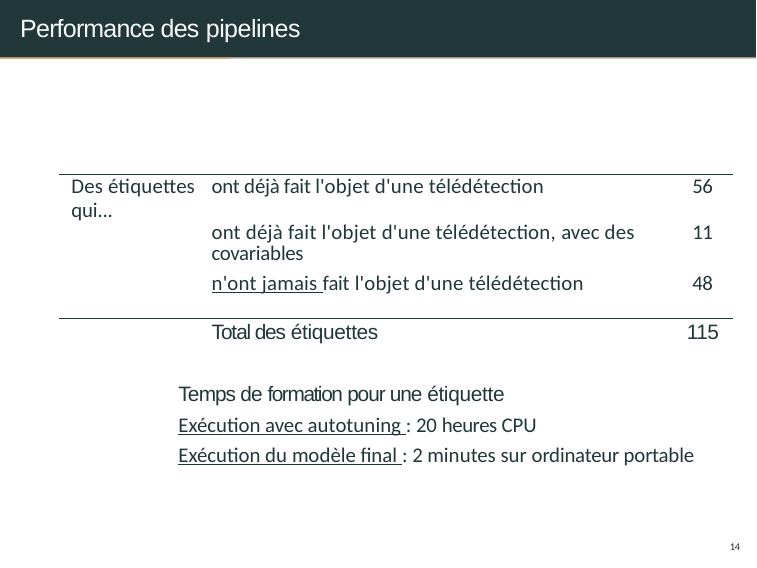

# Performance des pipelines

| Des étiquettes qui... | ont déjà fait l'objet d'une télédétection | 56 |
| --- | --- | --- |
|  | ont déjà fait l'objet d'une télédétection, avec des covariables | 11 |
|  | n'ont jamais fait l'objet d'une télédétection | 48 |
|  | Total des étiquettes | 115 |
Temps de formation pour une étiquette
Exécution avec autotuning : 20 heures CPU
Exécution du modèle final : 2 minutes sur ordinateur portable
14